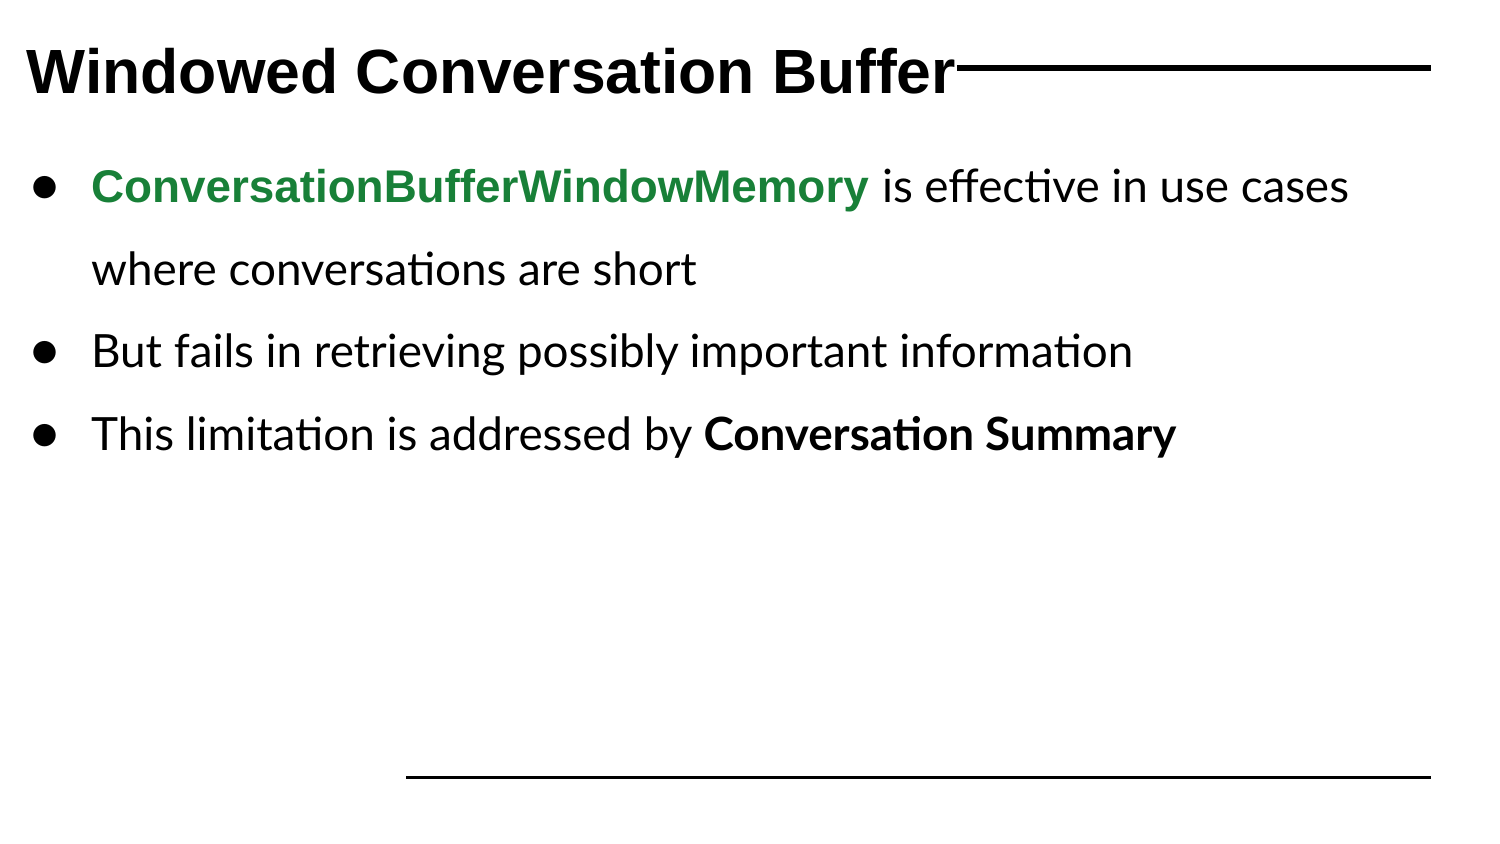

# Windowed Conversation Buffer
ConversationBufferWindowMemory is effective in use cases where conversations are short
But fails in retrieving possibly important information
This limitation is addressed by Conversation Summary